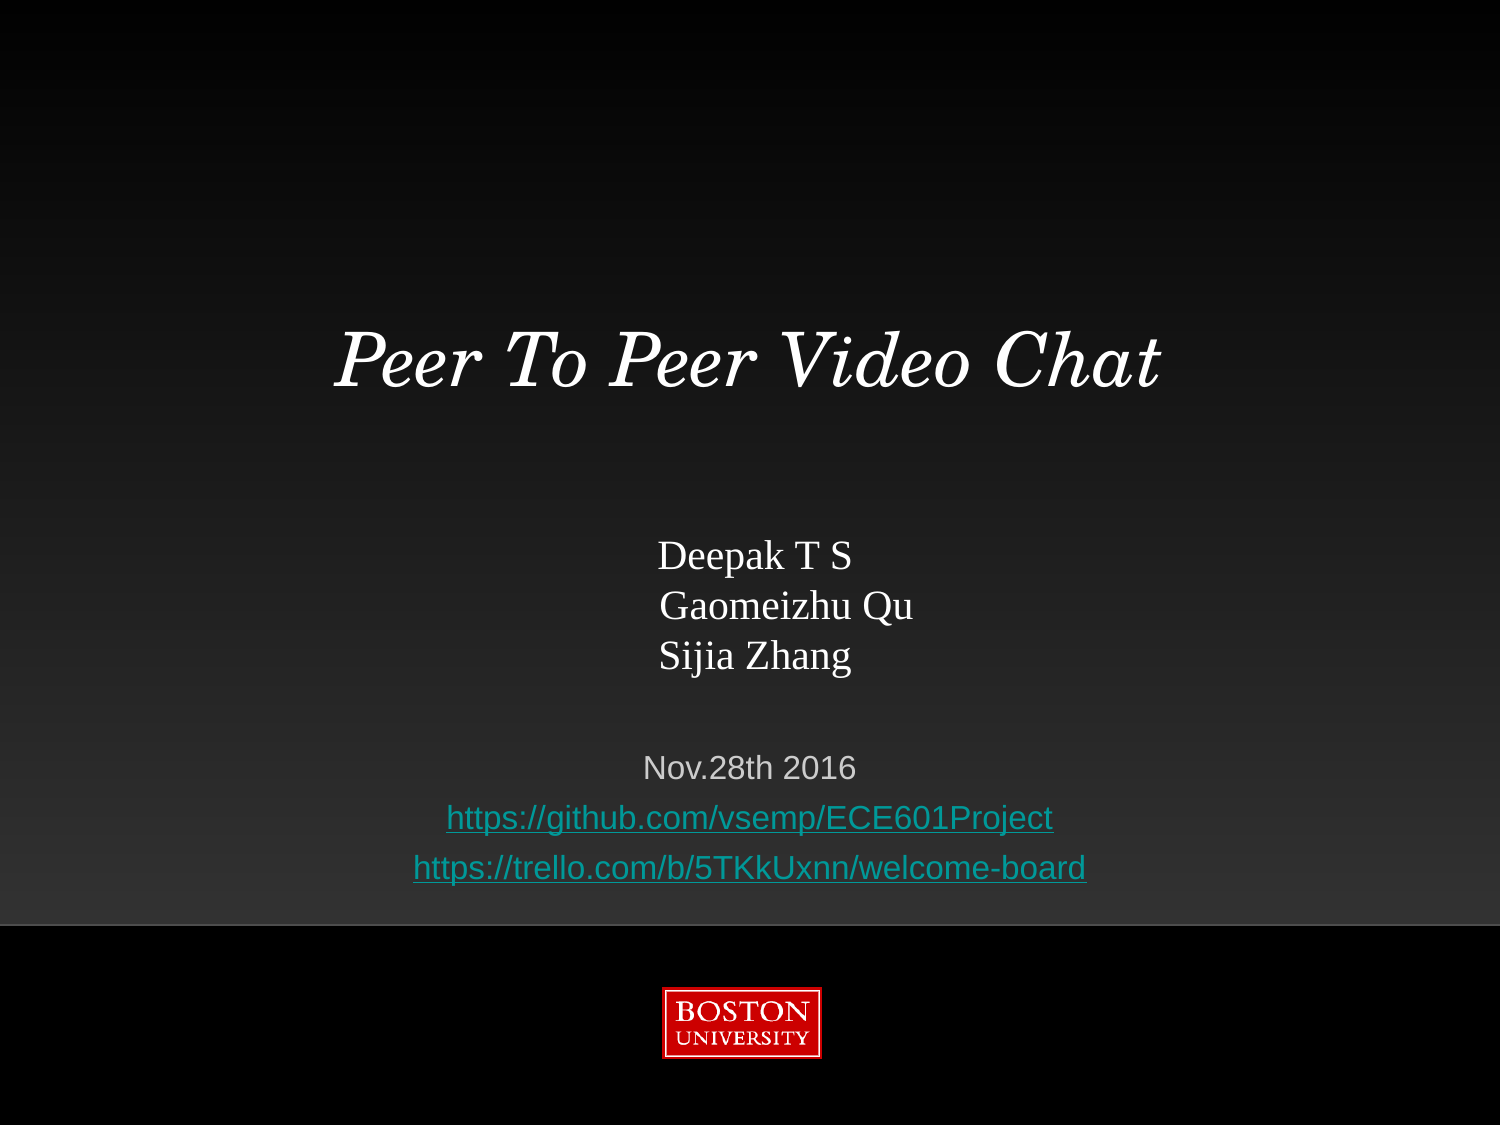

# Peer To Peer Video Chat
 Deepak T S
       Gaomeizhu Qu
 Sijia Zhang

Nov.28th 2016
https://github.com/vsemp/ECE601Project
https://trello.com/b/5TKkUxnn/welcome-board